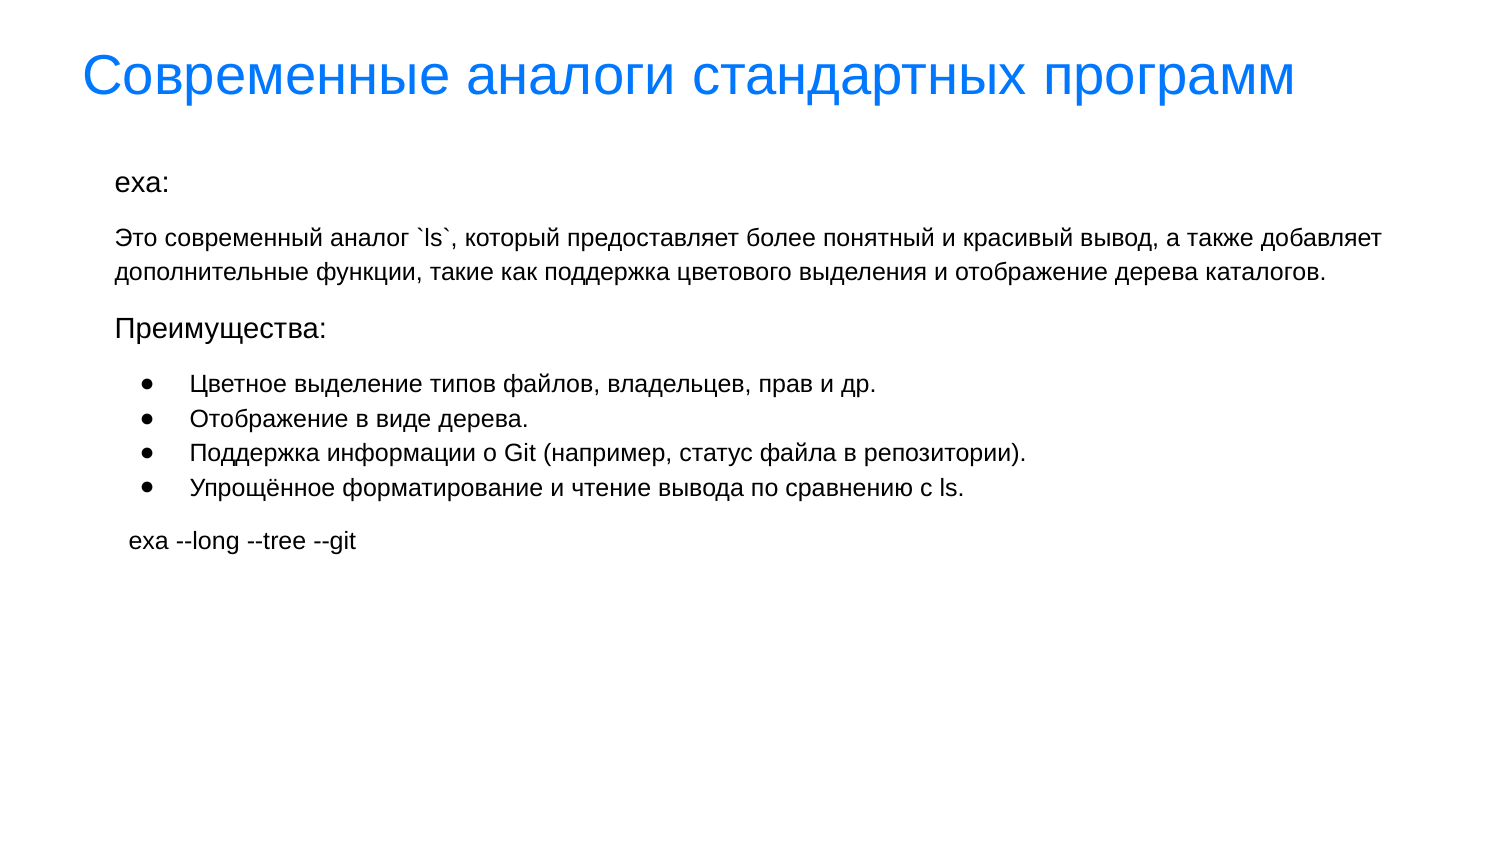

# Современные аналоги стандартных программ
exa:
Это современный аналог `ls`, который предоставляет более понятный и красивый вывод, а также добавляет дополнительные функции, такие как поддержка цветового выделения и отображение дерева каталогов.
Преимущества:
Цветное выделение типов файлов, владельцев, прав и др.
Отображение в виде дерева.
Поддержка информации о Git (например, статус файла в репозитории).
Упрощённое форматирование и чтение вывода по сравнению с ls.
  exa --long --tree --git